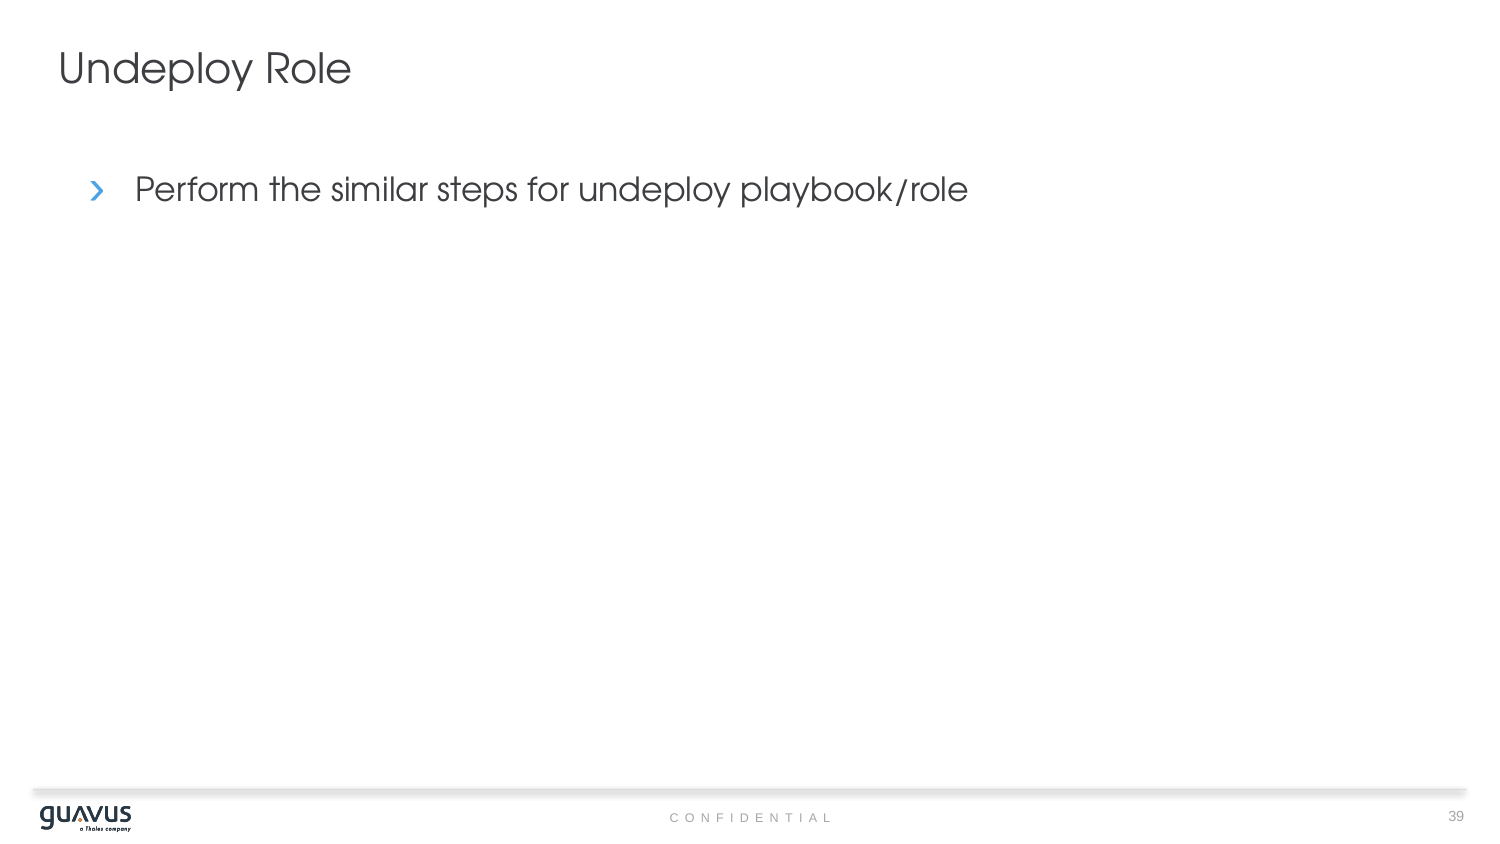

# Undeploy Role
Perform the similar steps for undeploy playbook/role